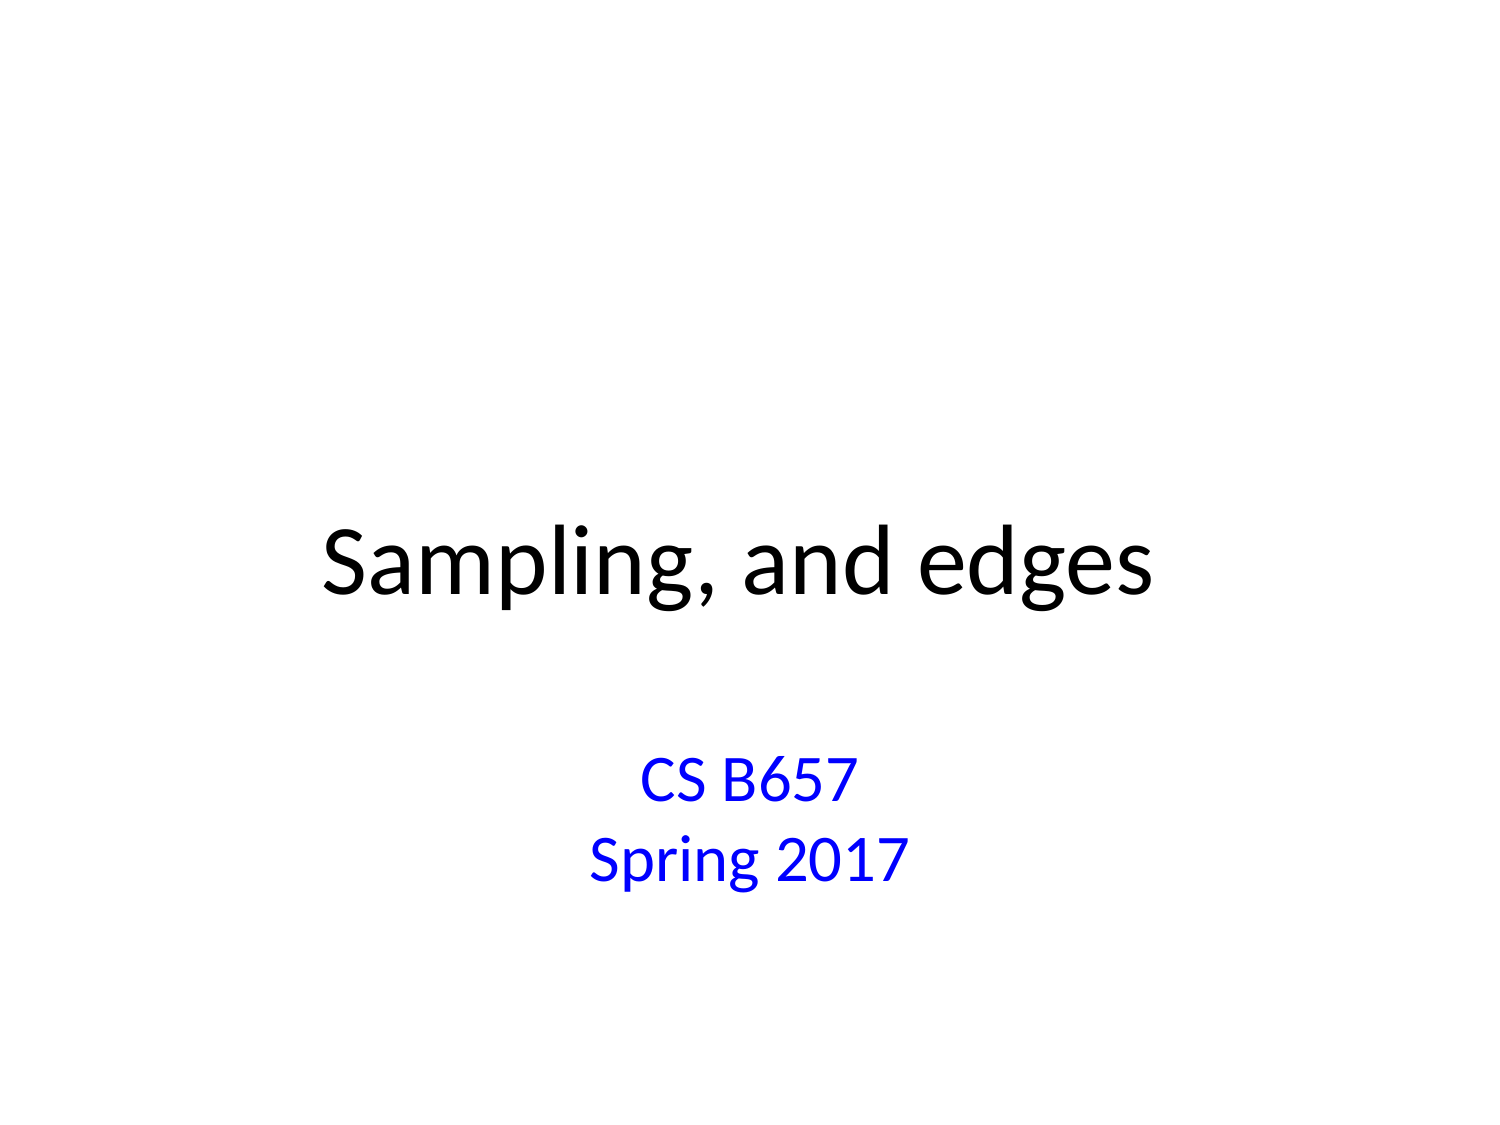

# Sampling, and edges CS B657 Spring 2017